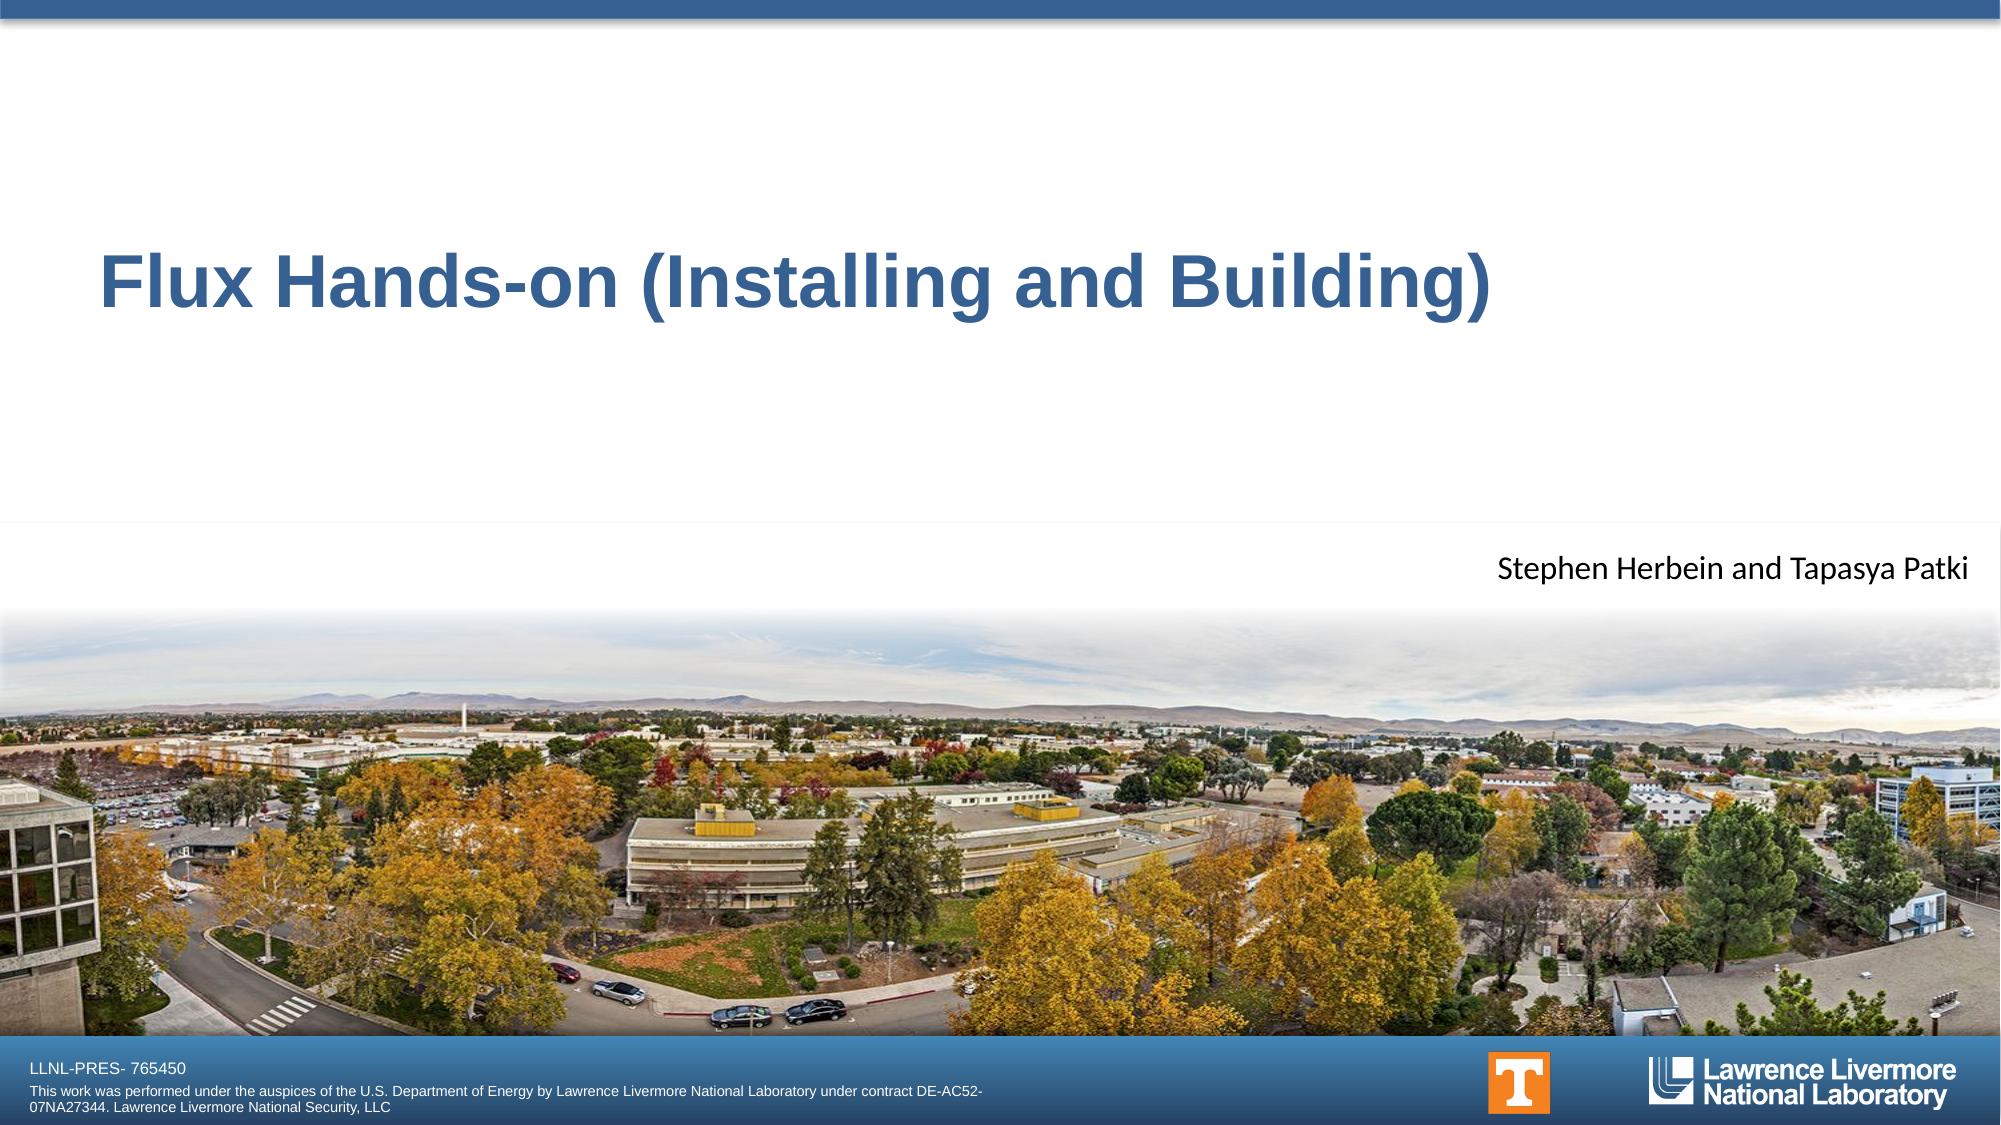

# Flux Hands-on (Installing and Building)

Stephen Herbein and Tapasya Patki